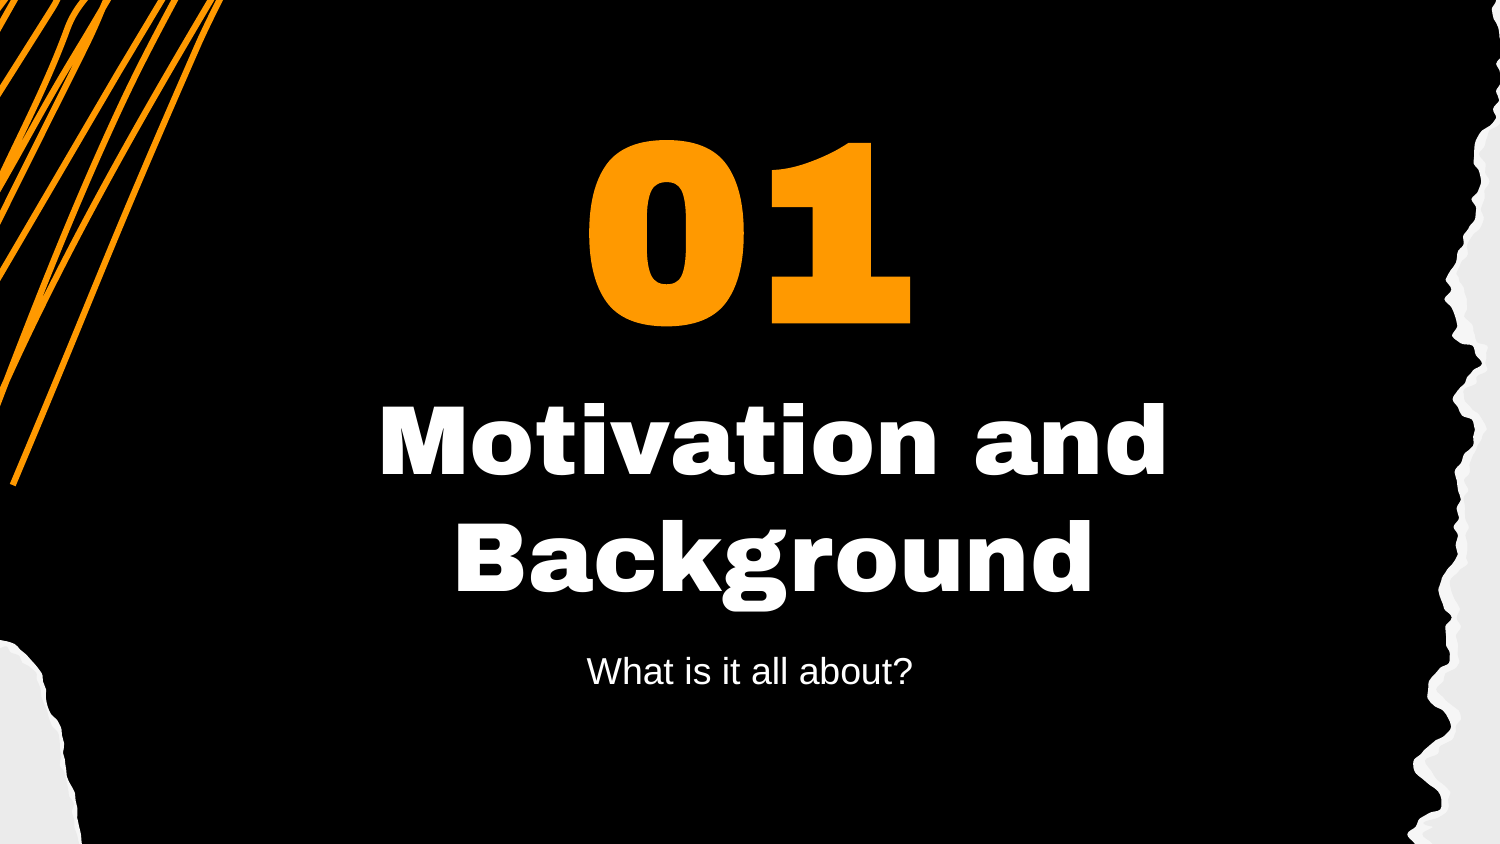

01
# Motivation and Background
What is it all about?